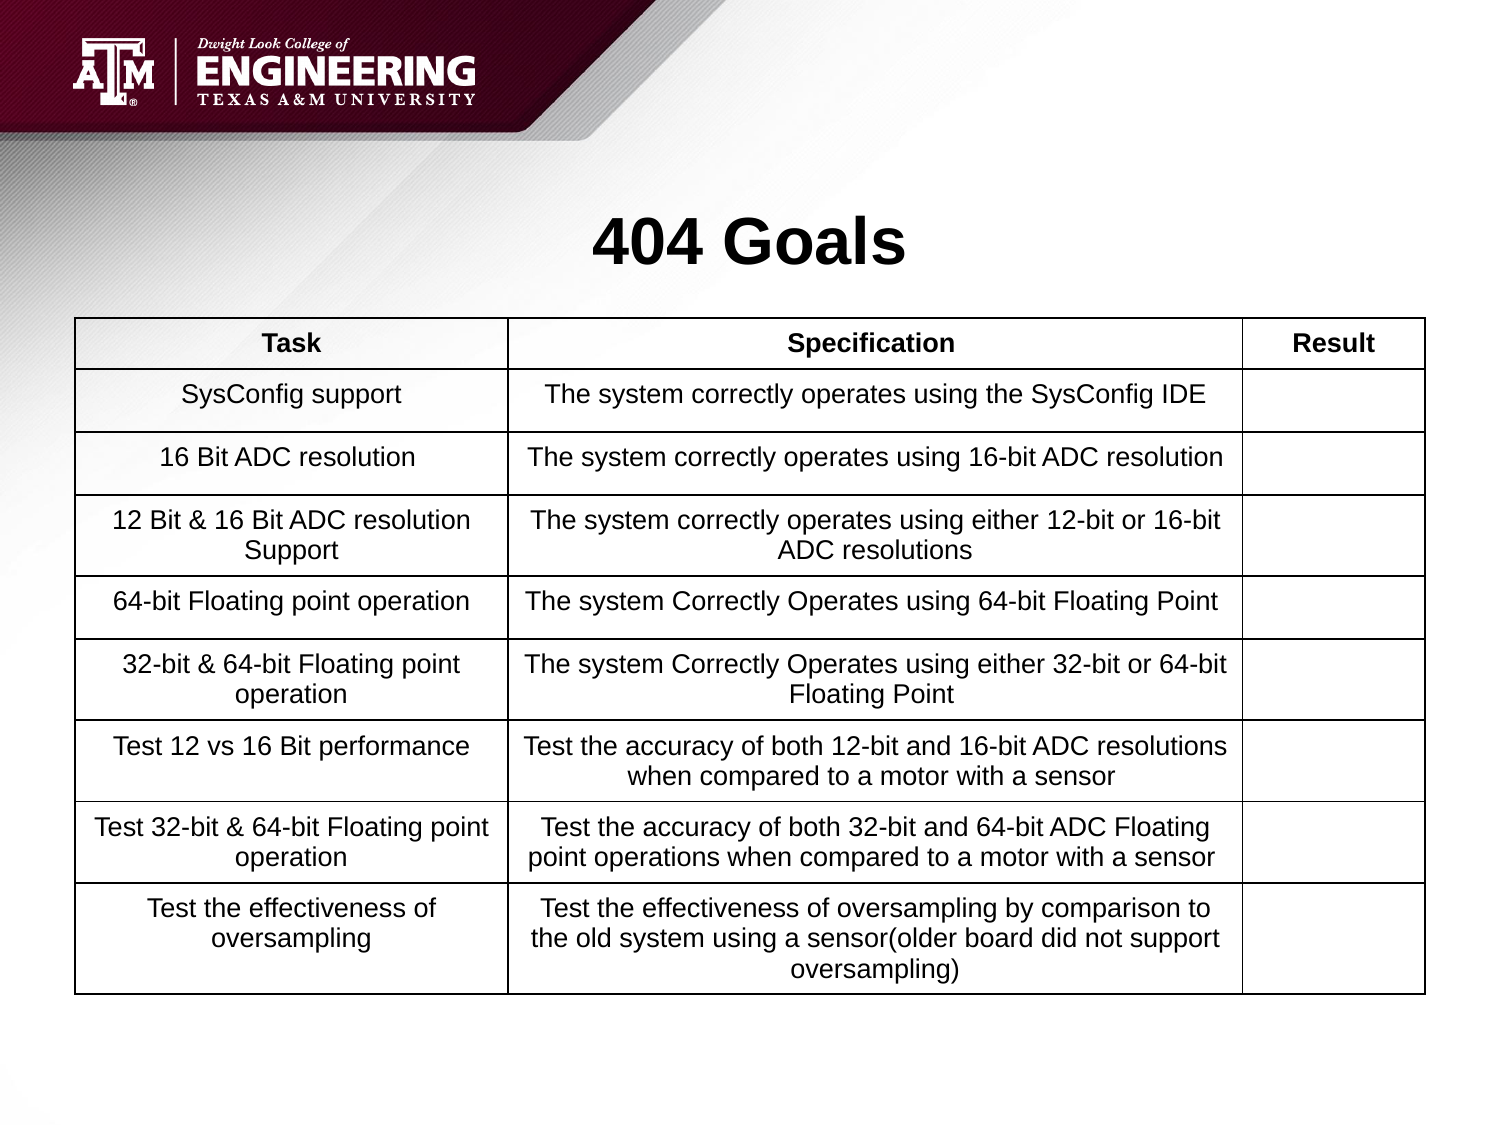

# 404 Goals
| Task | Specification | Result |
| --- | --- | --- |
| SysConfig support | The system correctly operates using the SysConfig IDE |  |
| 16 Bit ADC resolution | The system correctly operates using 16-bit ADC resolution |  |
| 12 Bit & 16 Bit ADC resolution Support | The system correctly operates using either 12-bit or 16-bit ADC resolutions |  |
| 64-bit Floating point operation | The system Correctly Operates using 64-bit Floating Point |  |
| 32-bit & 64-bit Floating point operation | The system Correctly Operates using either 32-bit or 64-bit Floating Point |  |
| Test 12 vs 16 Bit performance | Test the accuracy of both 12-bit and 16-bit ADC resolutions when compared to a motor with a sensor |  |
| Test 32-bit & 64-bit Floating point operation | Test the accuracy of both 32-bit and 64-bit ADC Floating point operations when compared to a motor with a sensor |  |
| Test the effectiveness of oversampling | Test the effectiveness of oversampling by comparison to the old system using a sensor(older board did not support oversampling) |  |